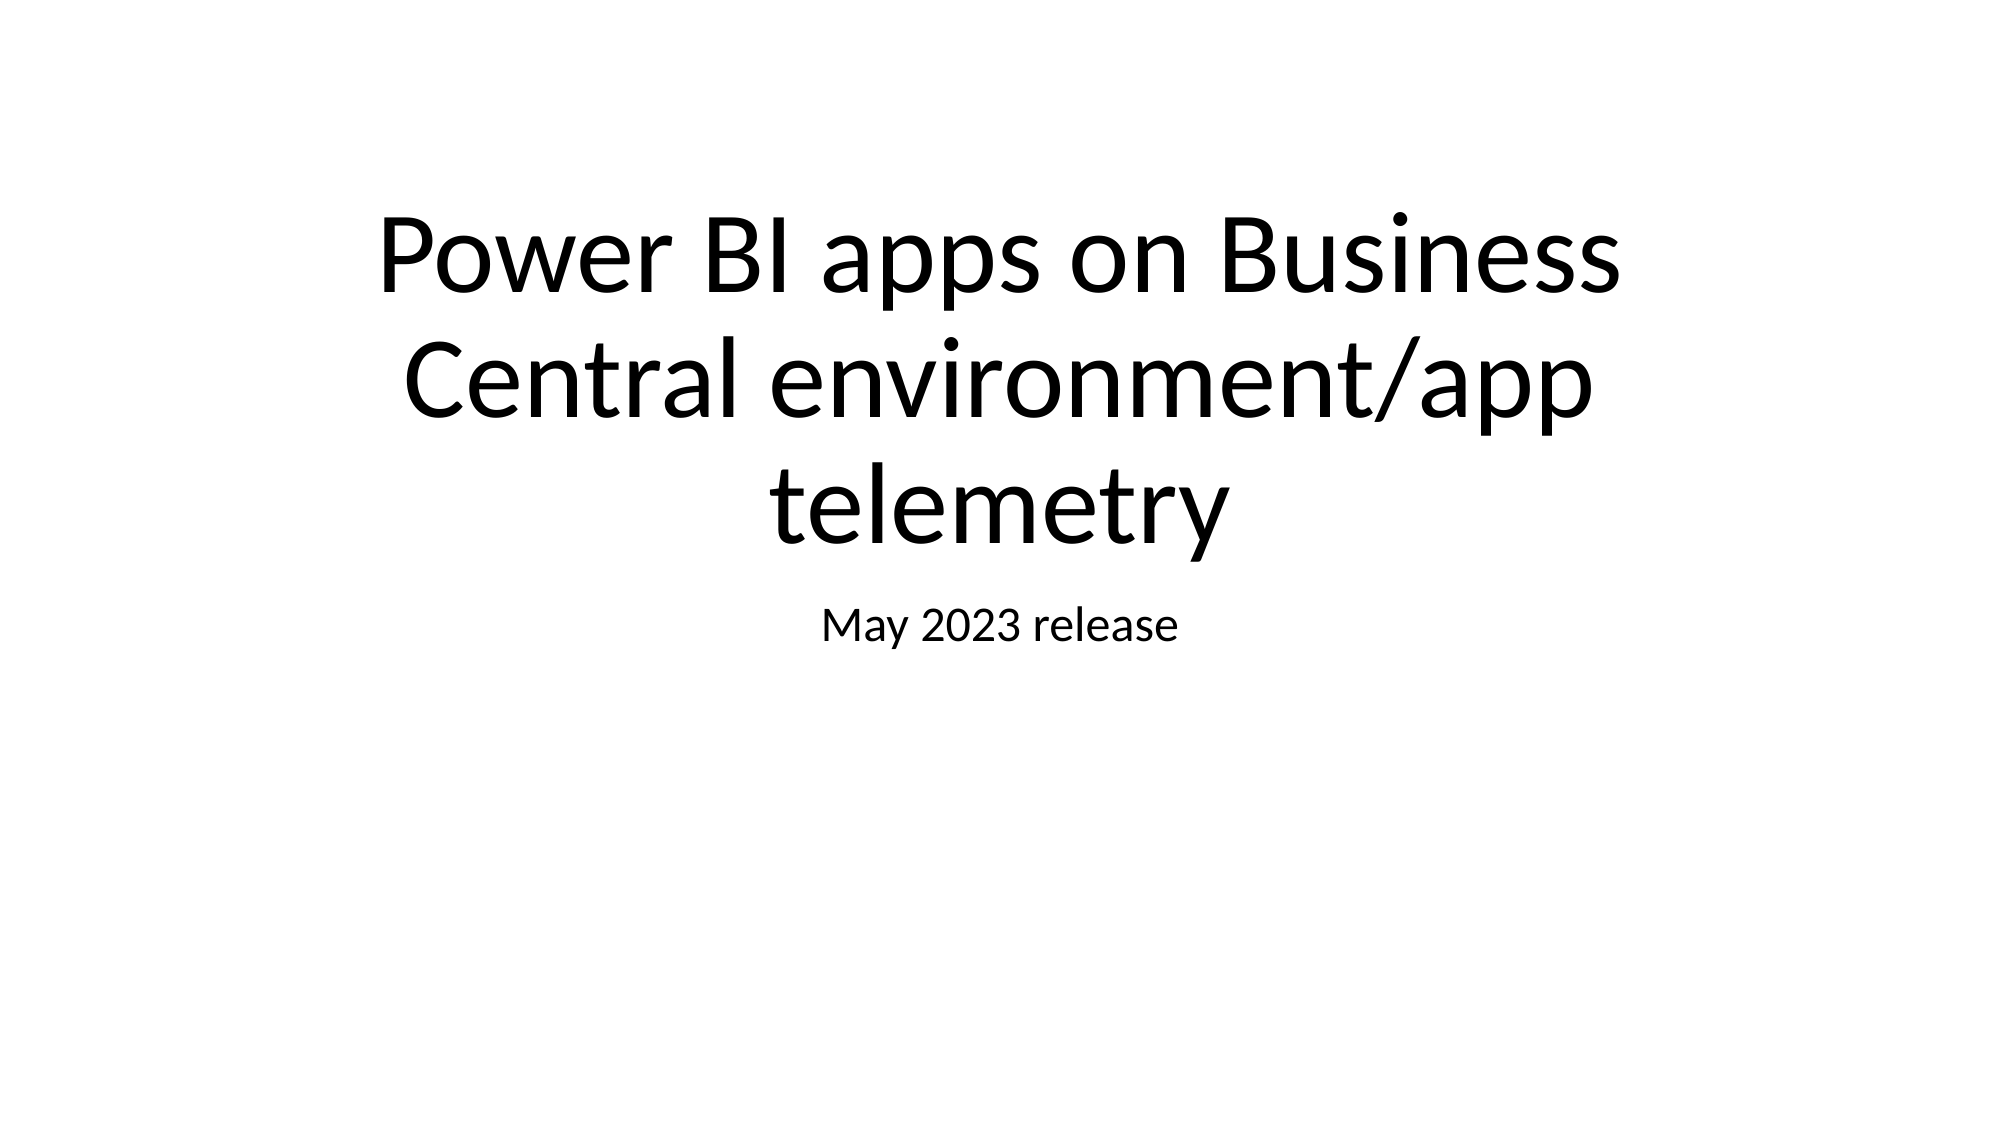

# Power BI apps on Business Central environment/app telemetry
May 2023 release